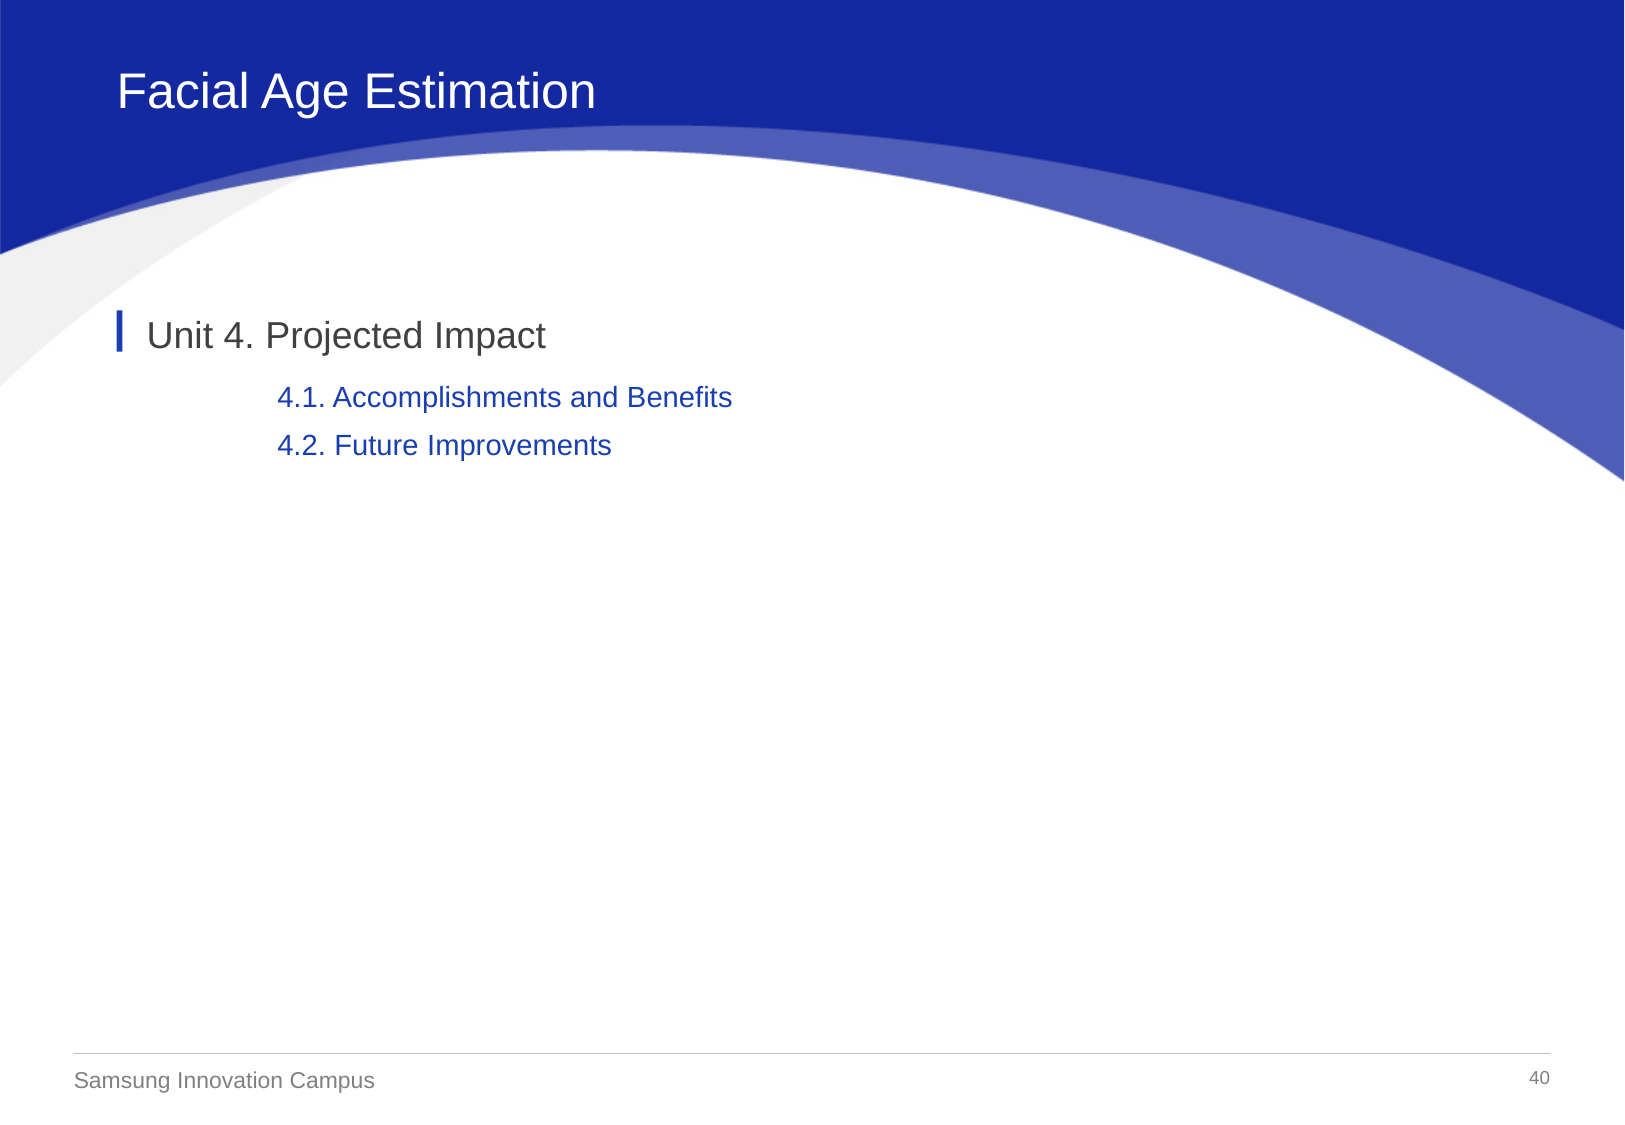

Facial Age Estimation

Unit 4. Projected Impact
4.1. Accomplishments and Benefits
4.2. Future Improvements